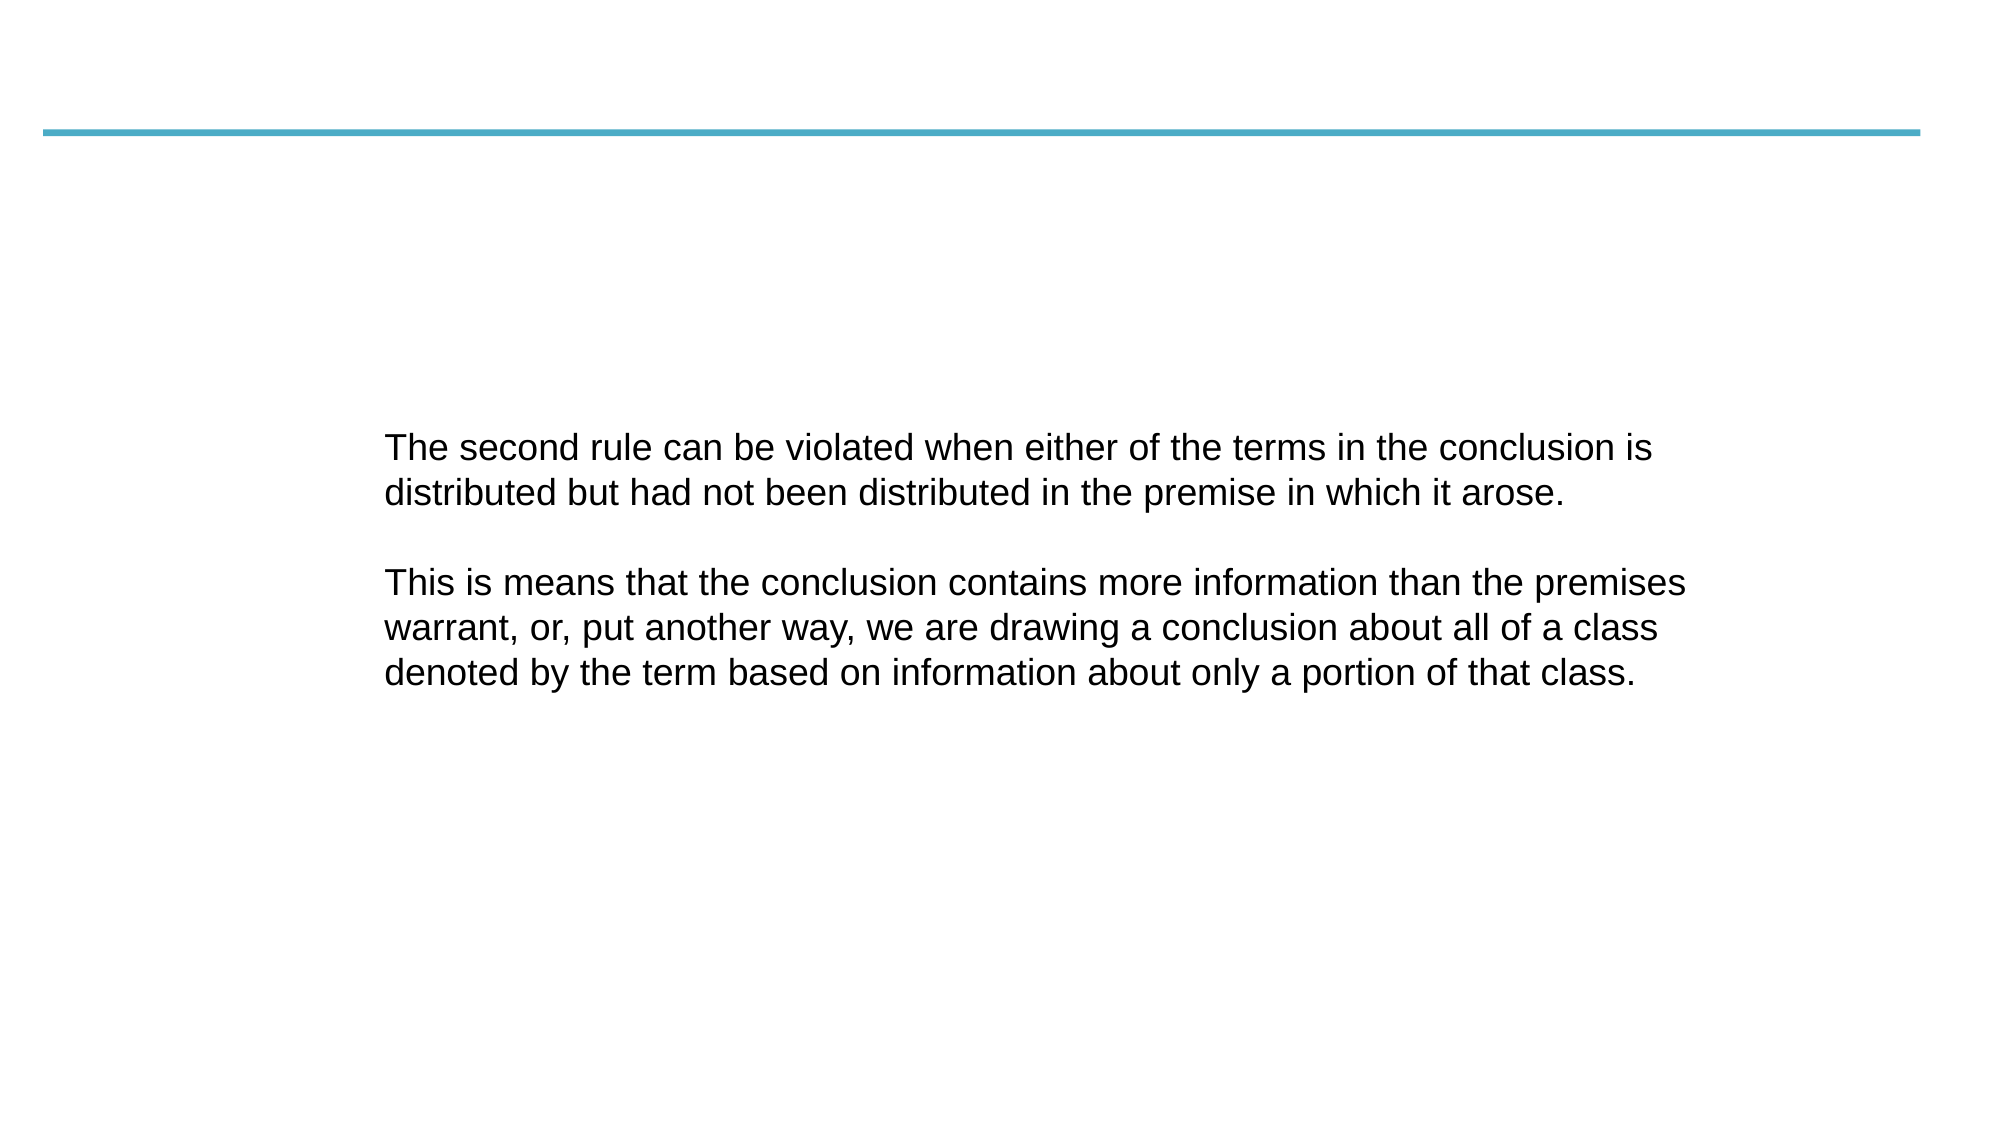

The second rule can be violated when either of the terms in the conclusion is distributed but had not been distributed in the premise in which it arose.

This is means that the conclusion contains more information than the premises warrant, or, put another way, we are drawing a conclusion about all of a class denoted by the term based on information about only a portion of that class.